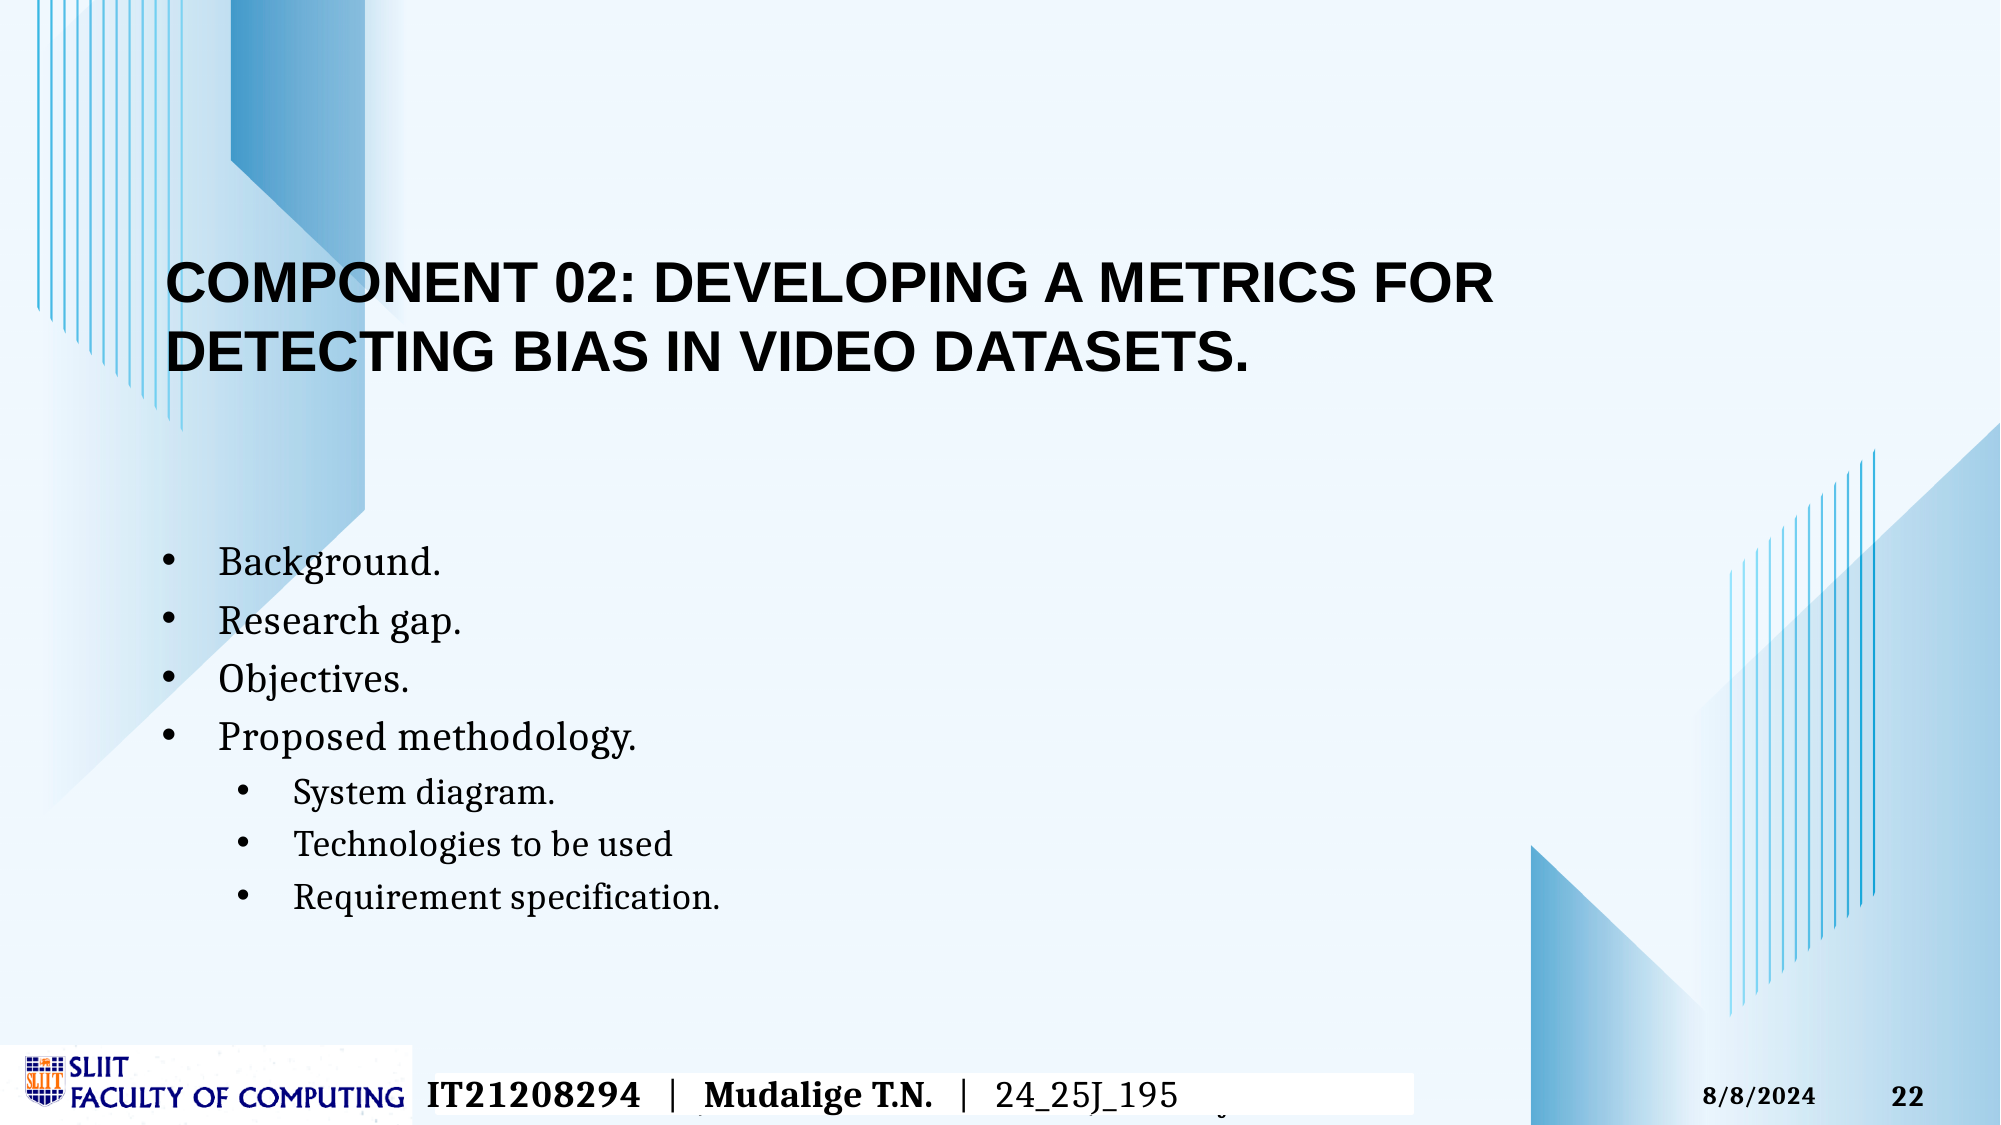

# Component 02: Developing a metrics for detecting bias in VIDEO datasets.
Background.
Research gap.
Objectives.
Proposed methodology.
System diagram.
Technologies to be used
Requirement specification.

IT21208294   |   Mudalige T.N.   |   24_25J_195